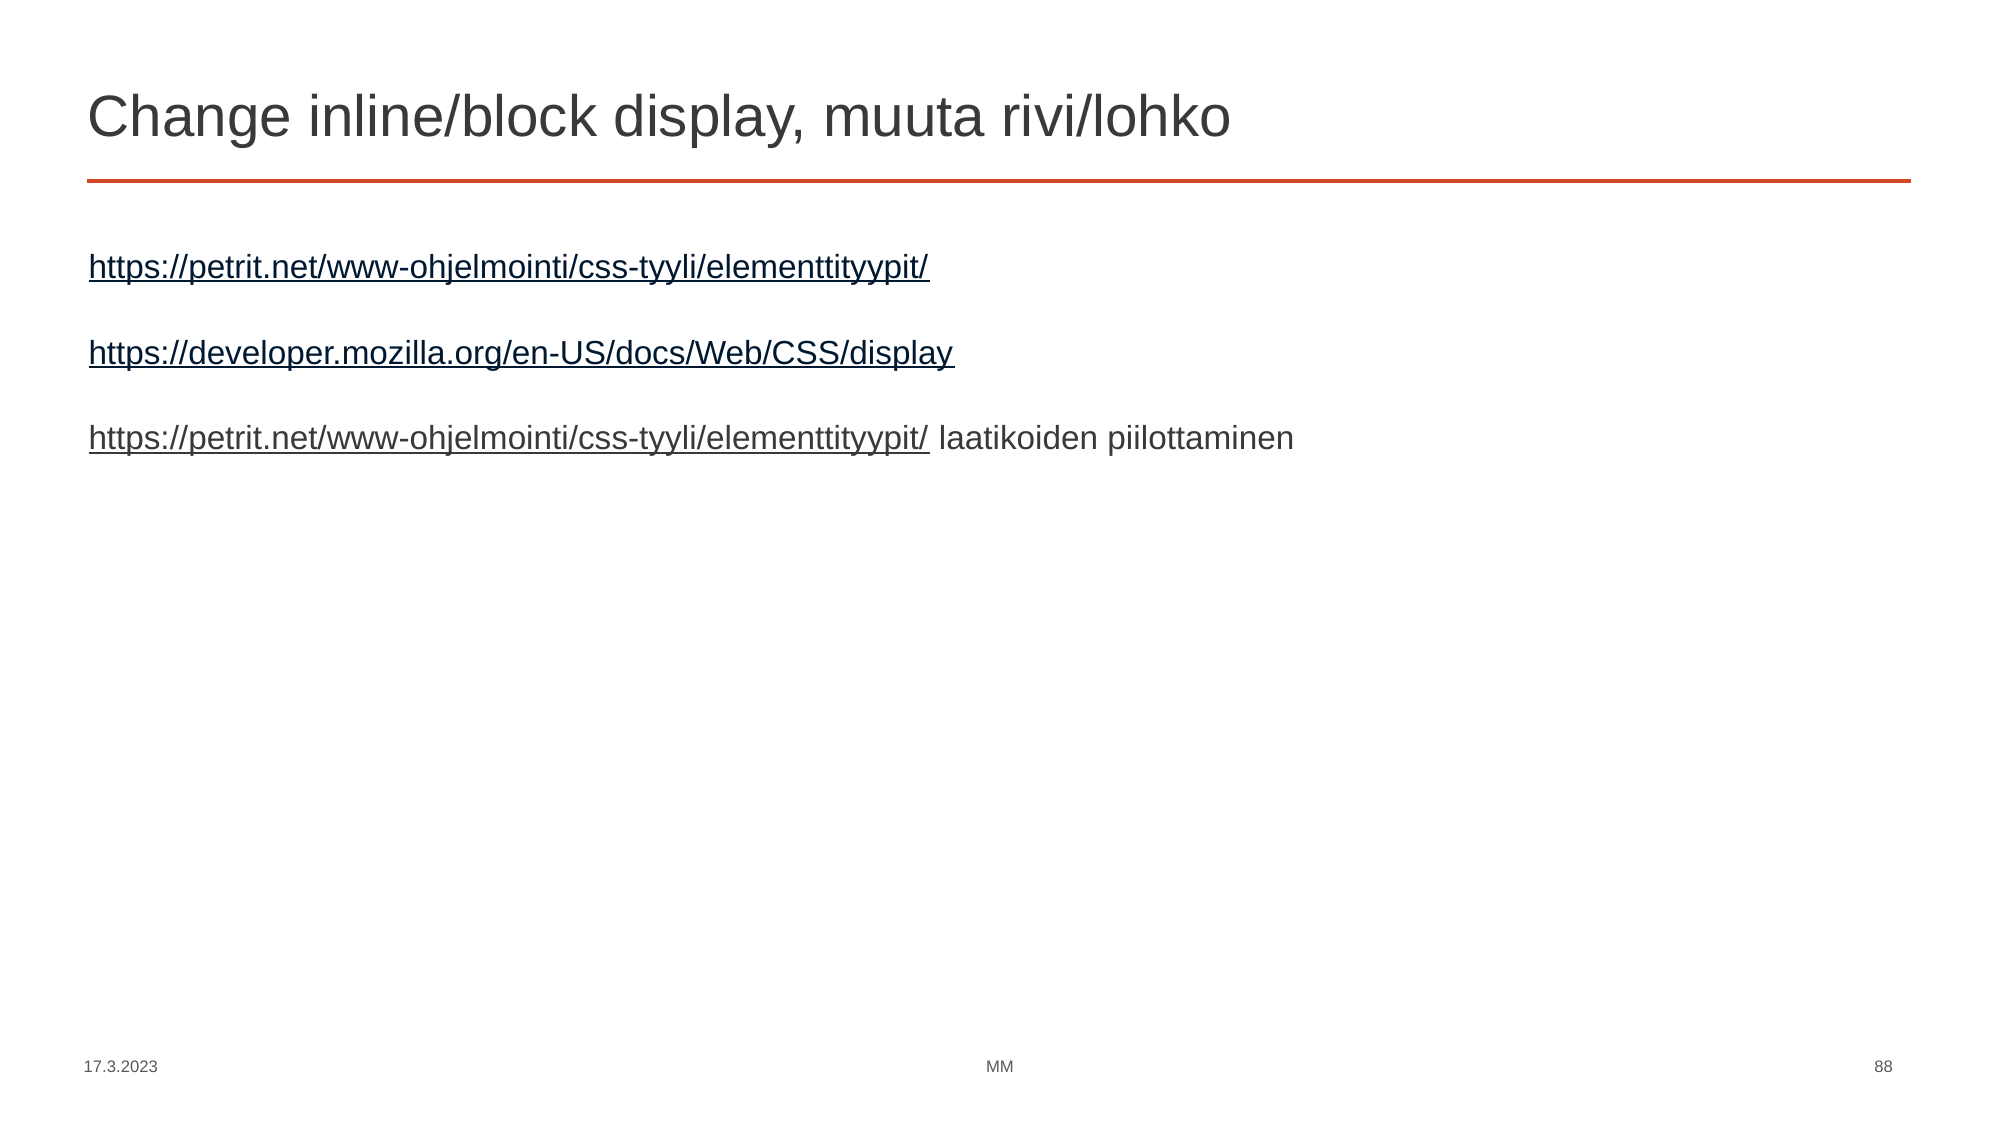

# Change inline/block display, muuta rivi/lohko
https://petrit.net/www-ohjelmointi/css-tyyli/elementtityypit/
https://developer.mozilla.org/en-US/docs/Web/CSS/display
https://petrit.net/www-ohjelmointi/css-tyyli/elementtityypit/ laatikoiden piilottaminen

17.3.2023
MM
88